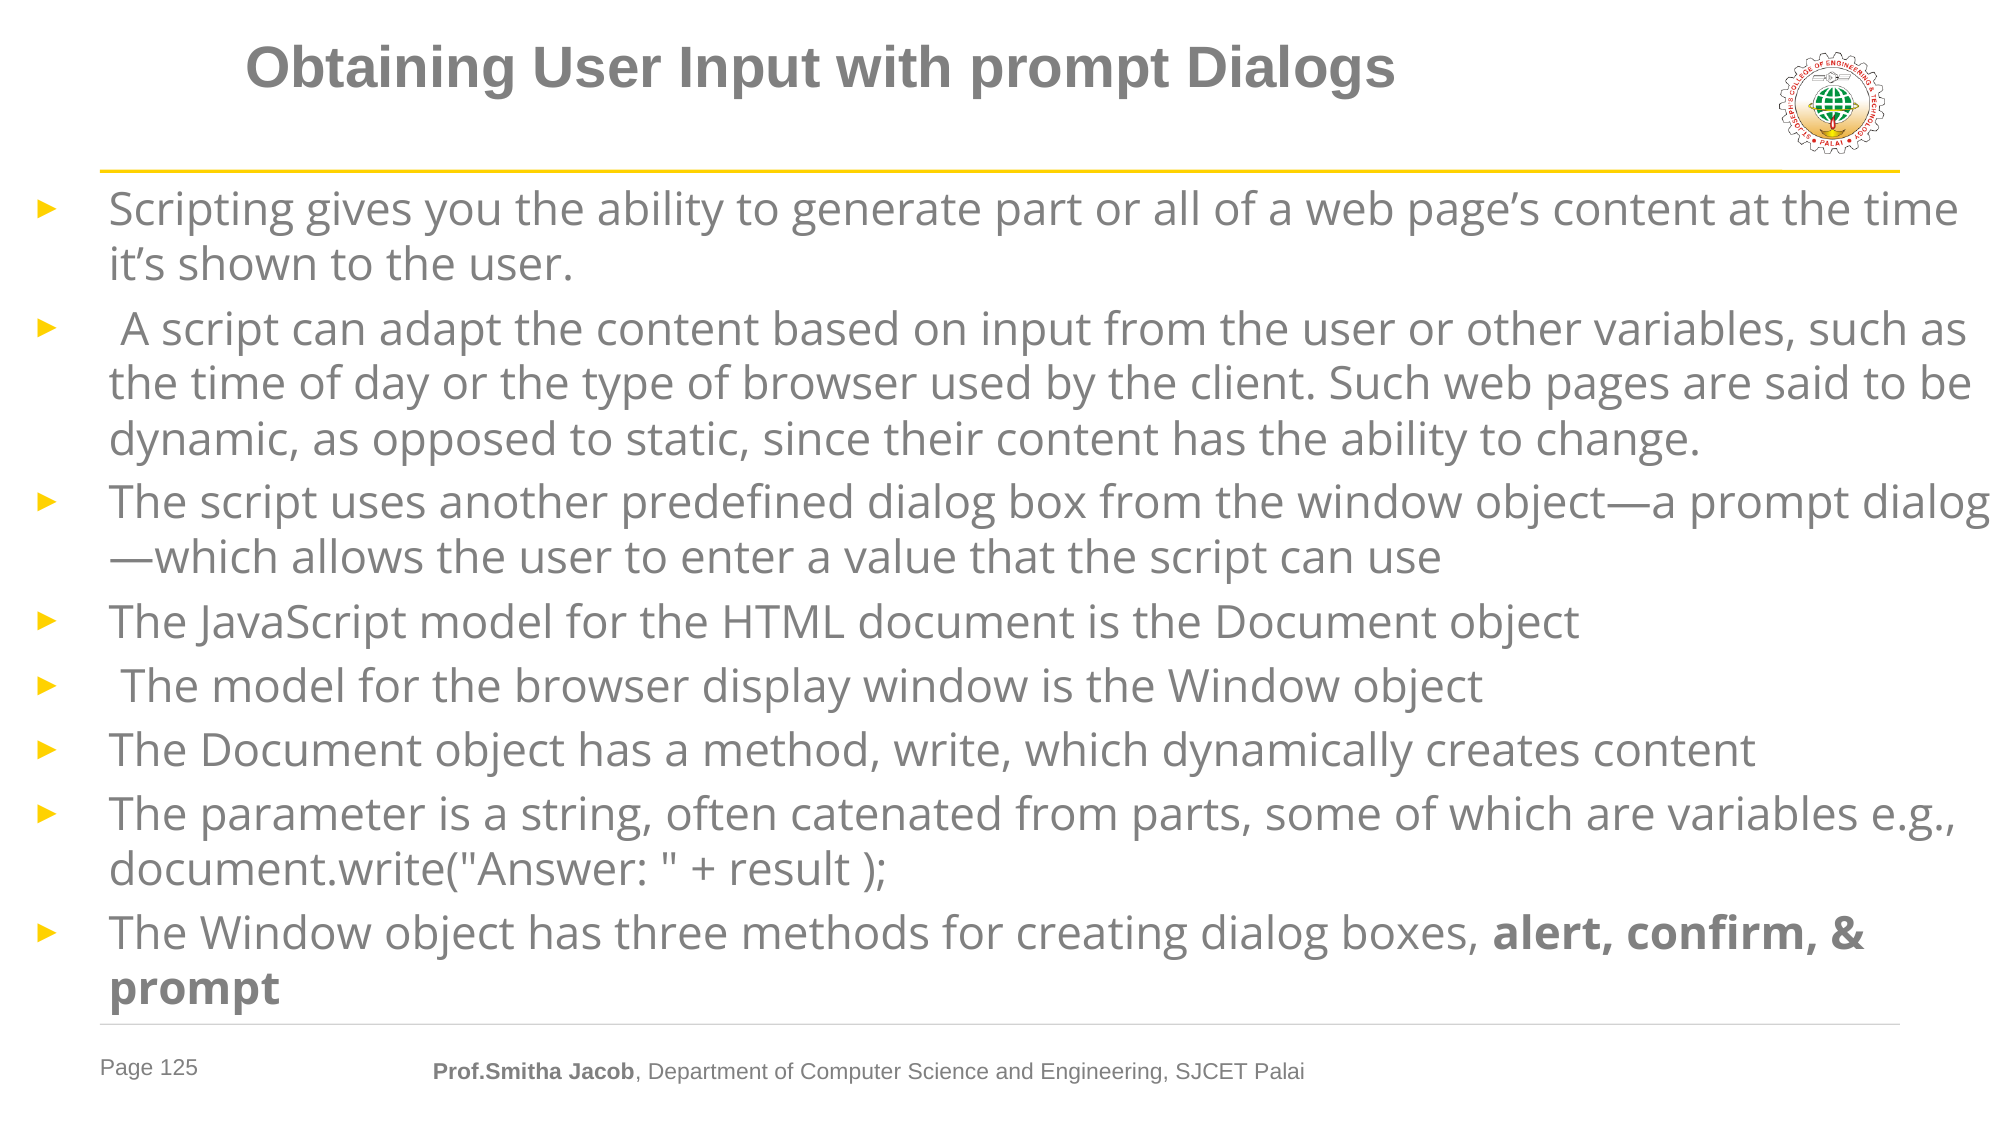

# Obtaining User Input with prompt Dialogs
Scripting gives you the ability to generate part or all of a web page’s content at the time it’s shown to the user.
 A script can adapt the content based on input from the user or other variables, such as the time of day or the type of browser used by the client. Such web pages are said to be dynamic, as opposed to static, since their content has the ability to change.
The script uses another predefined dialog box from the window object—a prompt dialog—which allows the user to enter a value that the script can use
The JavaScript model for the HTML document is the Document object
 The model for the browser display window is the Window object
The Document object has a method, write, which dynamically creates content
The parameter is a string, often catenated from parts, some of which are variables e.g., document.write("Answer: " + result );
The Window object has three methods for creating dialog boxes, alert, confirm, & prompt